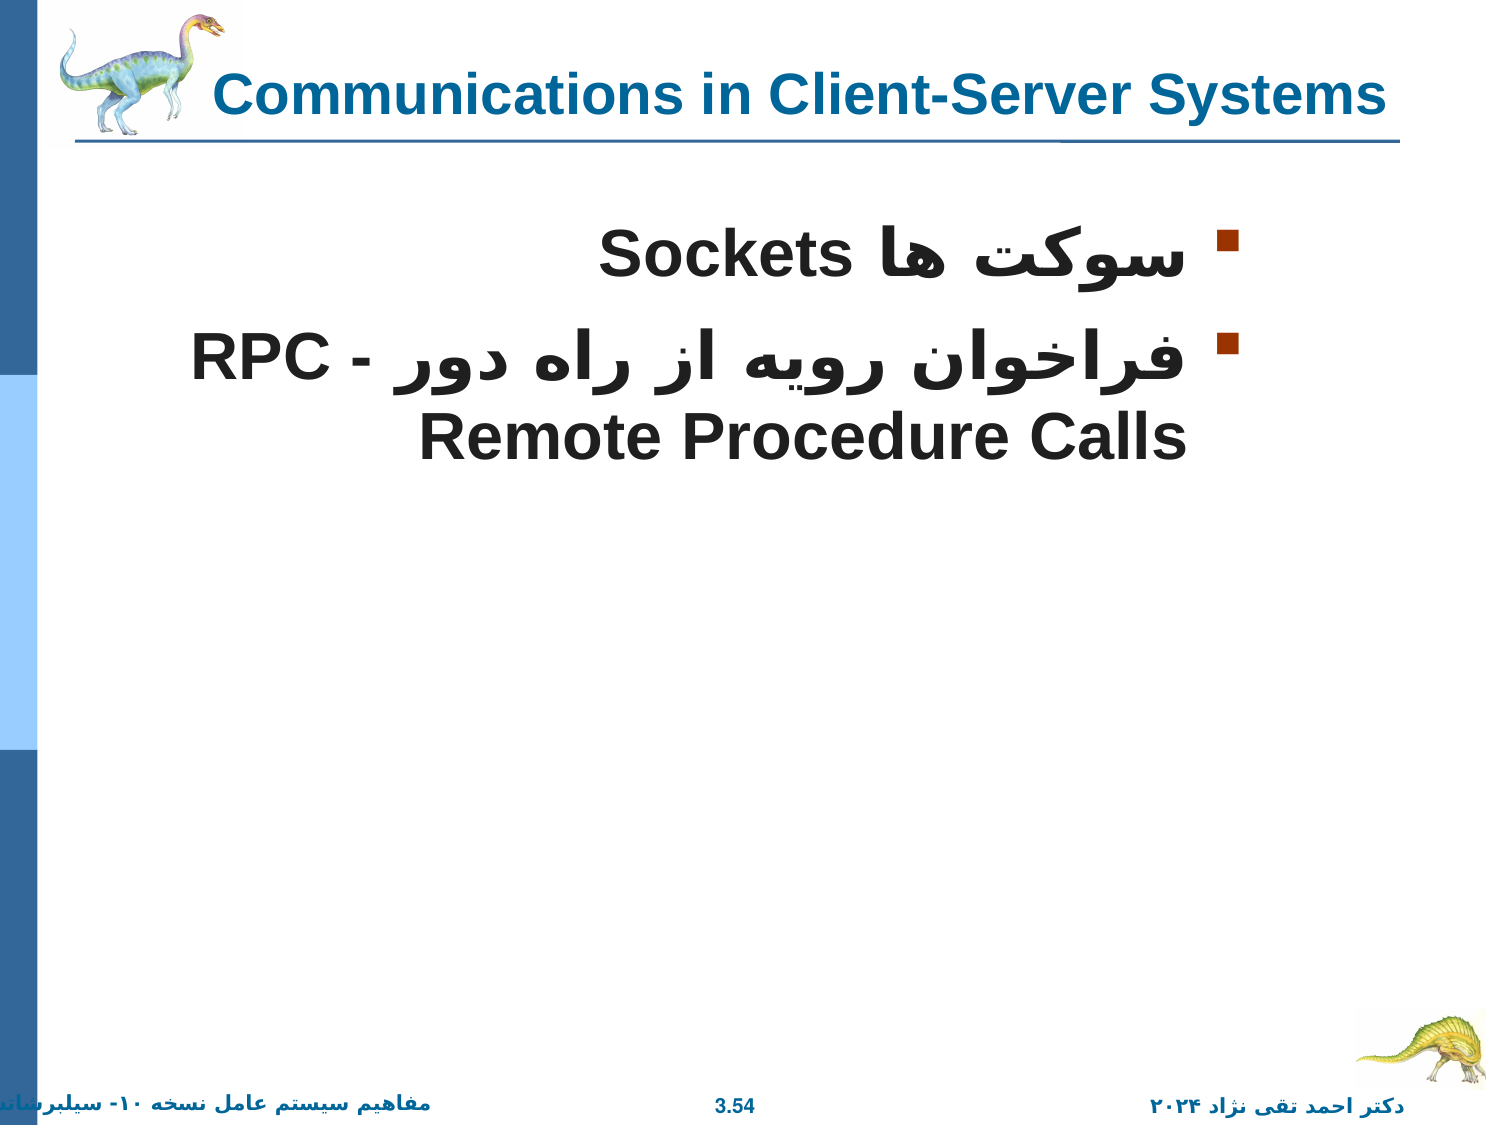

# Communications in Client-Server Systems
سوکت ها Sockets
فراخوان رویه از راه دور RPC - Remote Procedure Calls